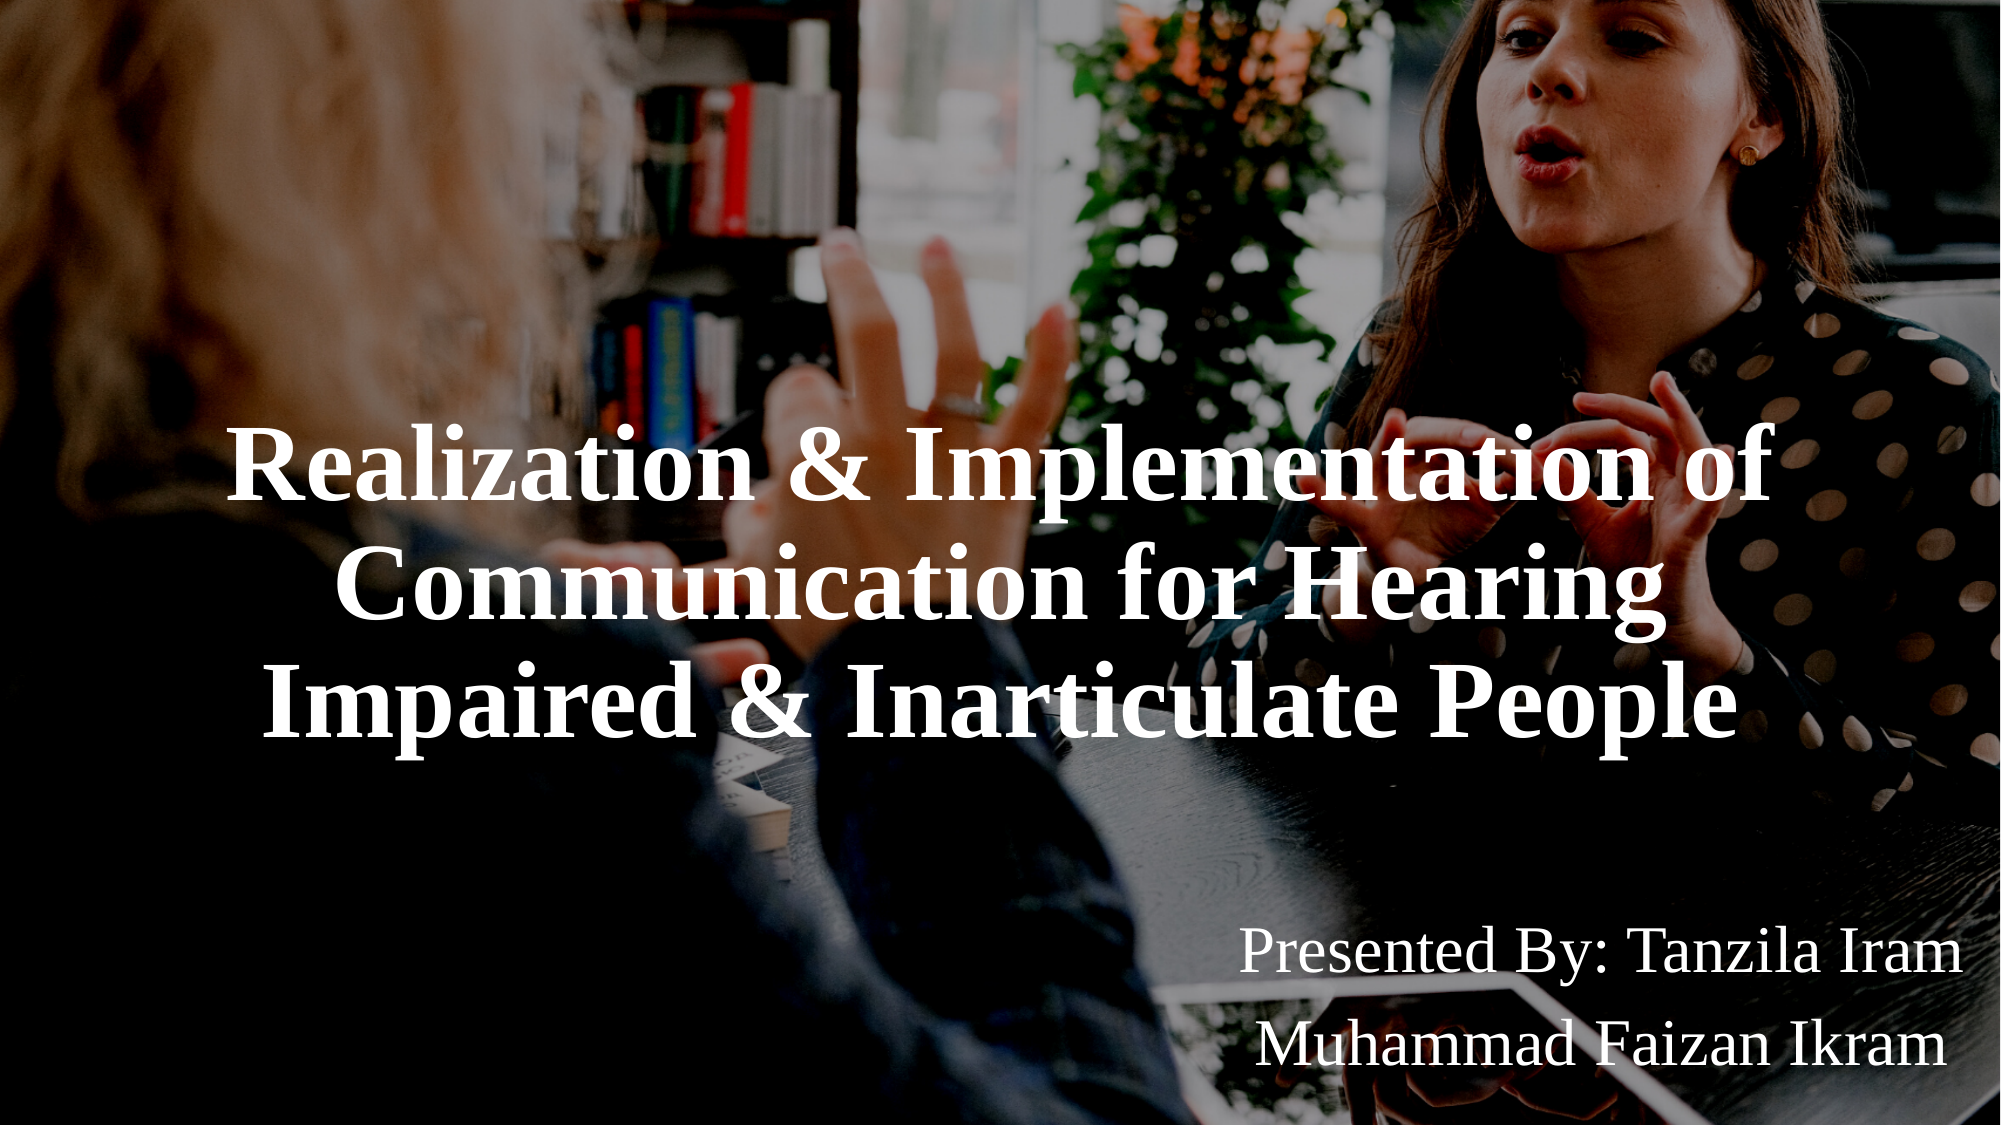

# Realization & Implementation of Communication for Hearing Impaired & Inarticulate People
Presented By: Tanzila Iram
Muhammad Faizan Ikram